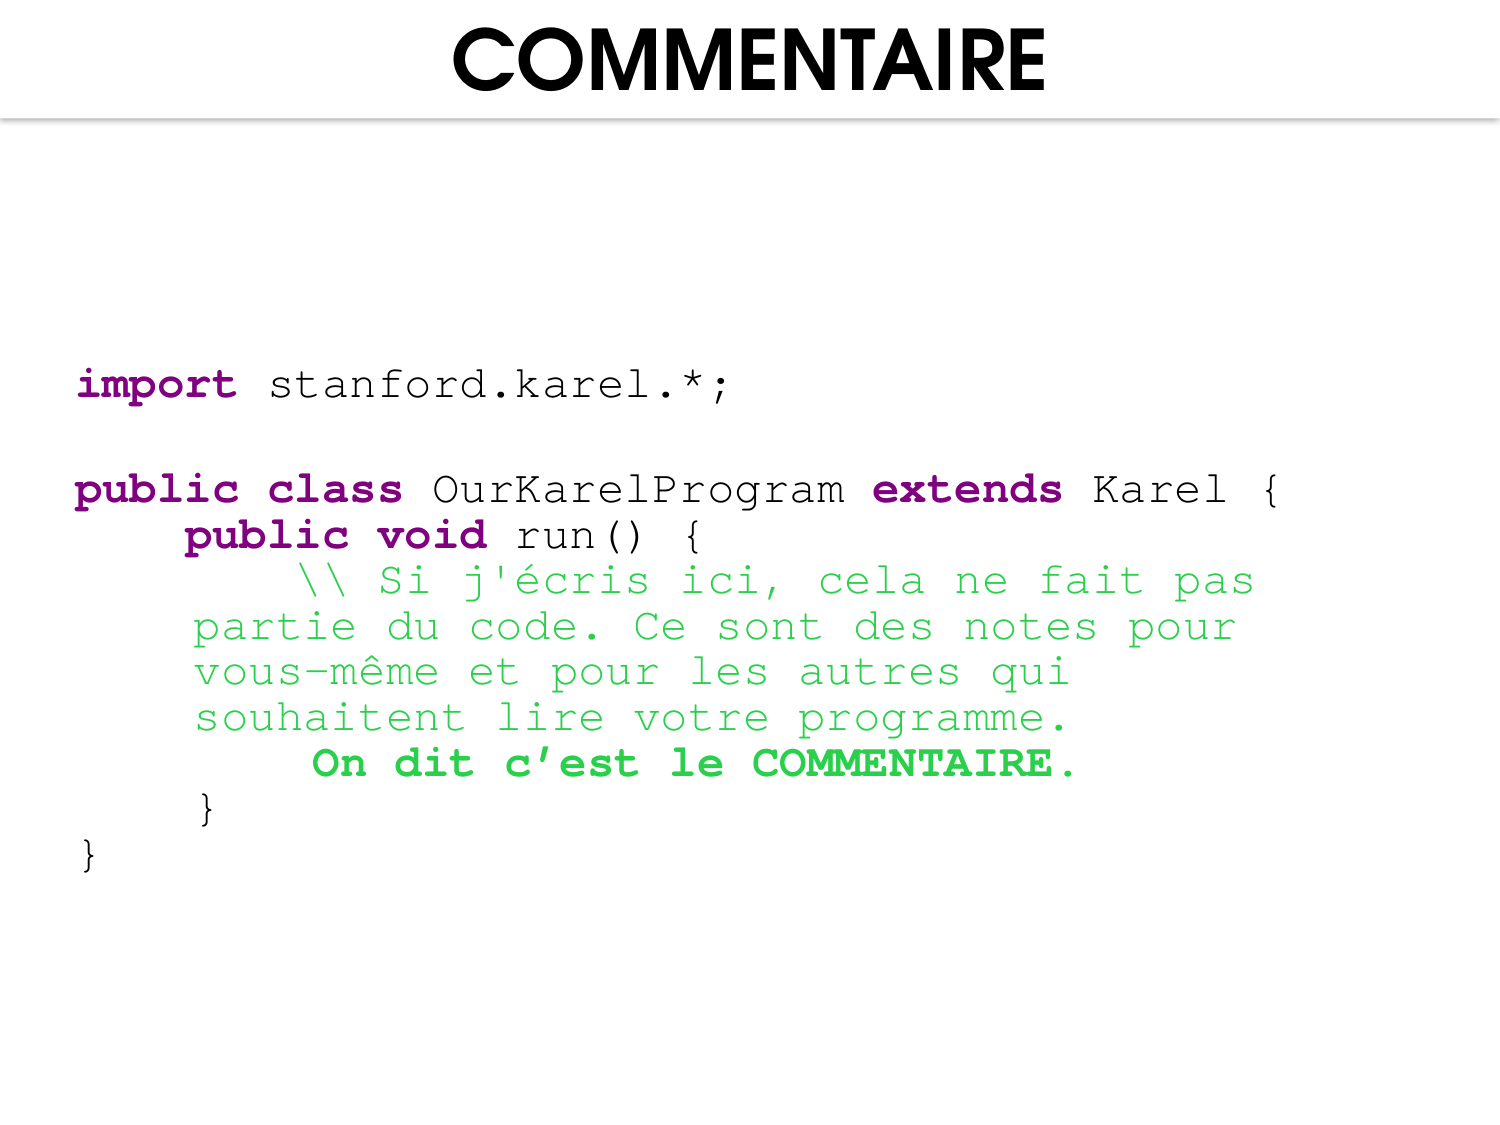

COMMENTAIRE
import stanford.karel.*;

public class OurKarelProgram extends Karel {
    public void run() {
        \\ Si j'écris ici, cela ne fait pas 		partie du code. Ce sont des notes pour 		vous-même et pour les autres qui 		   		souhaitent lire votre programme.
		On dit c’est le COMMENTAIRE.
	}
}